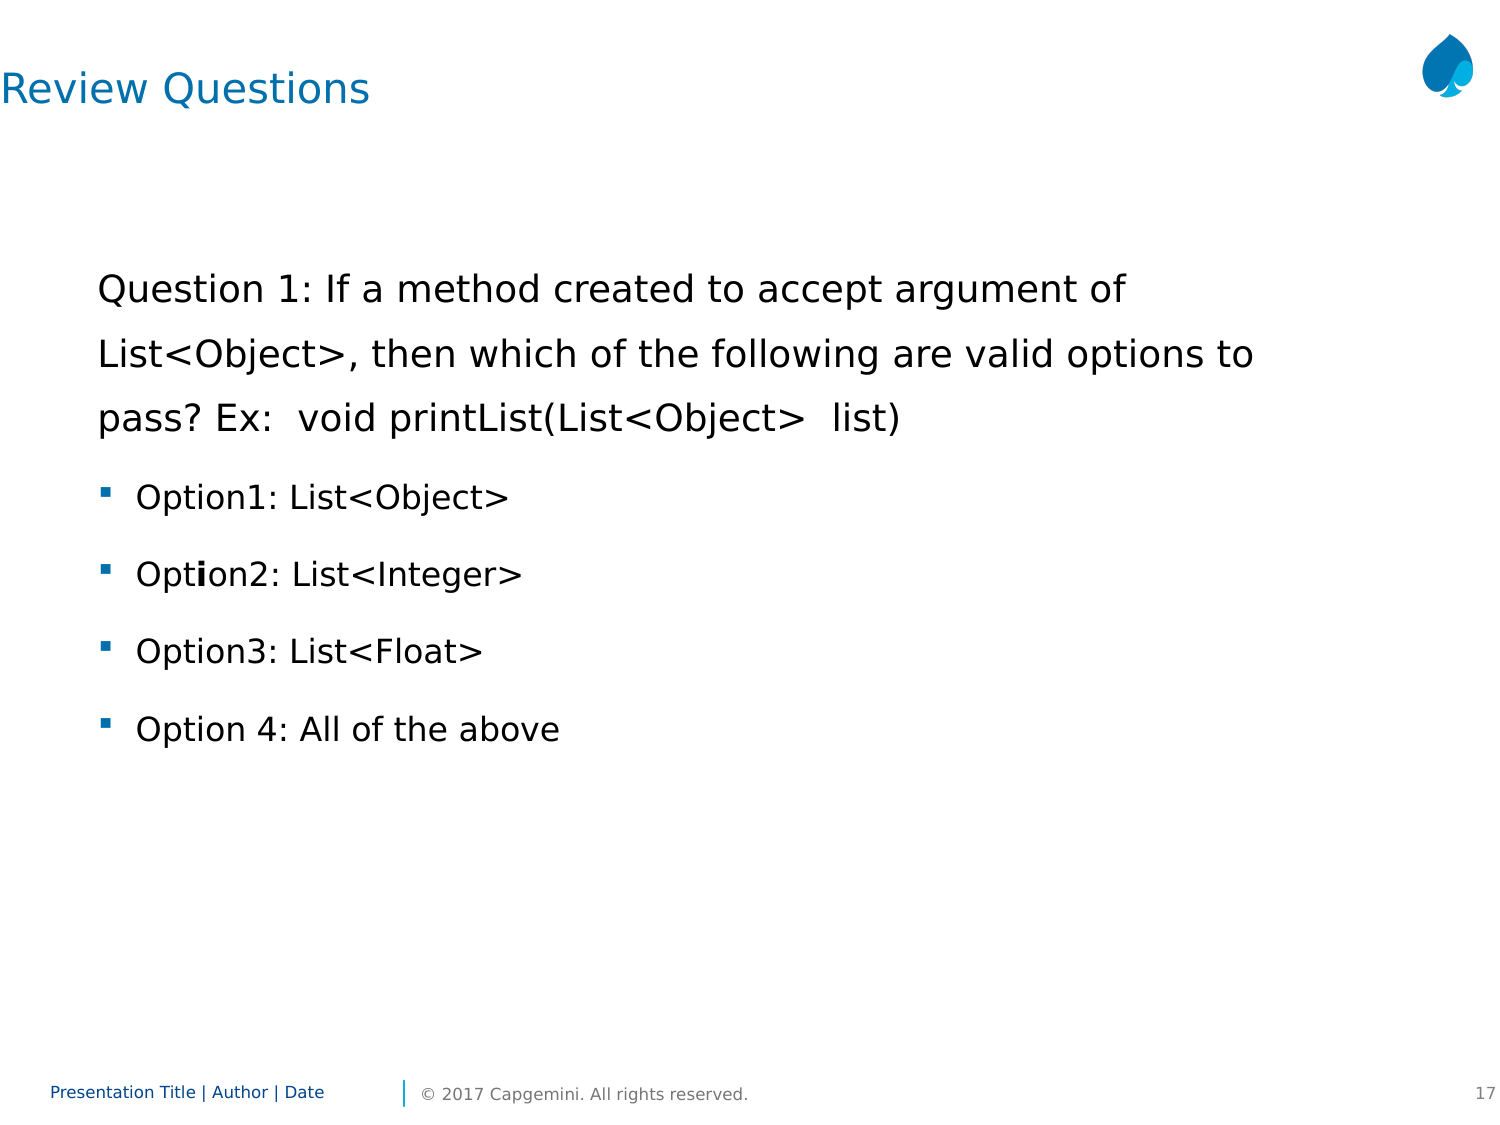

Review Questions
Question 1: If a method created to accept argument of List<Object>, then which of the following are valid options to pass? Ex:  void printList(List<Object>  list)
Option1: List<Object>
Option2: List<Integer>
Option3: List<Float>
Option 4: All of the above